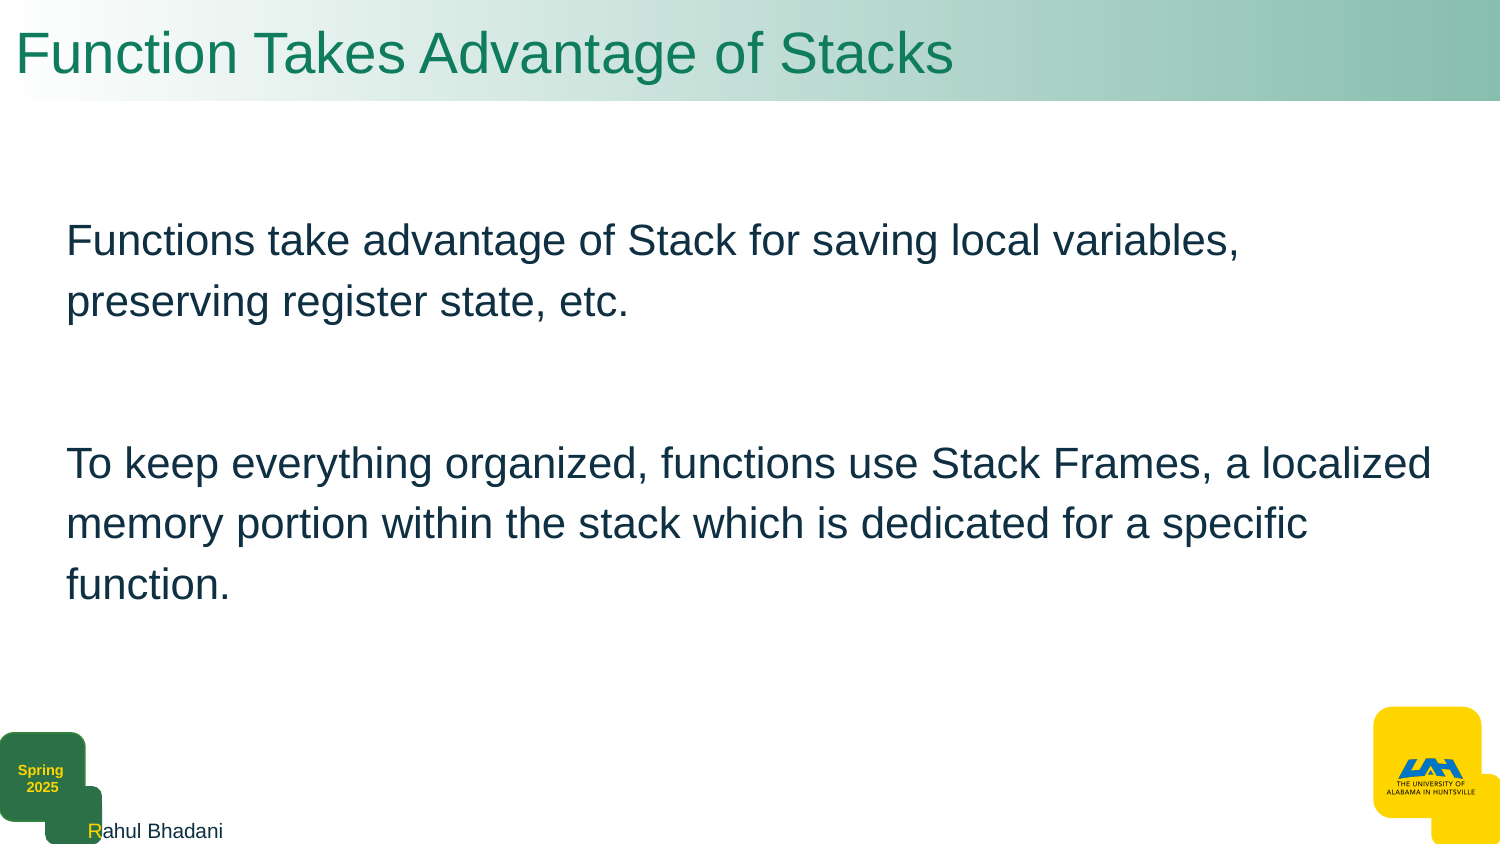

# Function Takes Advantage of Stacks
Functions take advantage of Stack for saving local variables, preserving register state, etc.

To keep everything organized, functions use Stack Frames, a localized memory portion within the stack which is dedicated for a specific function.